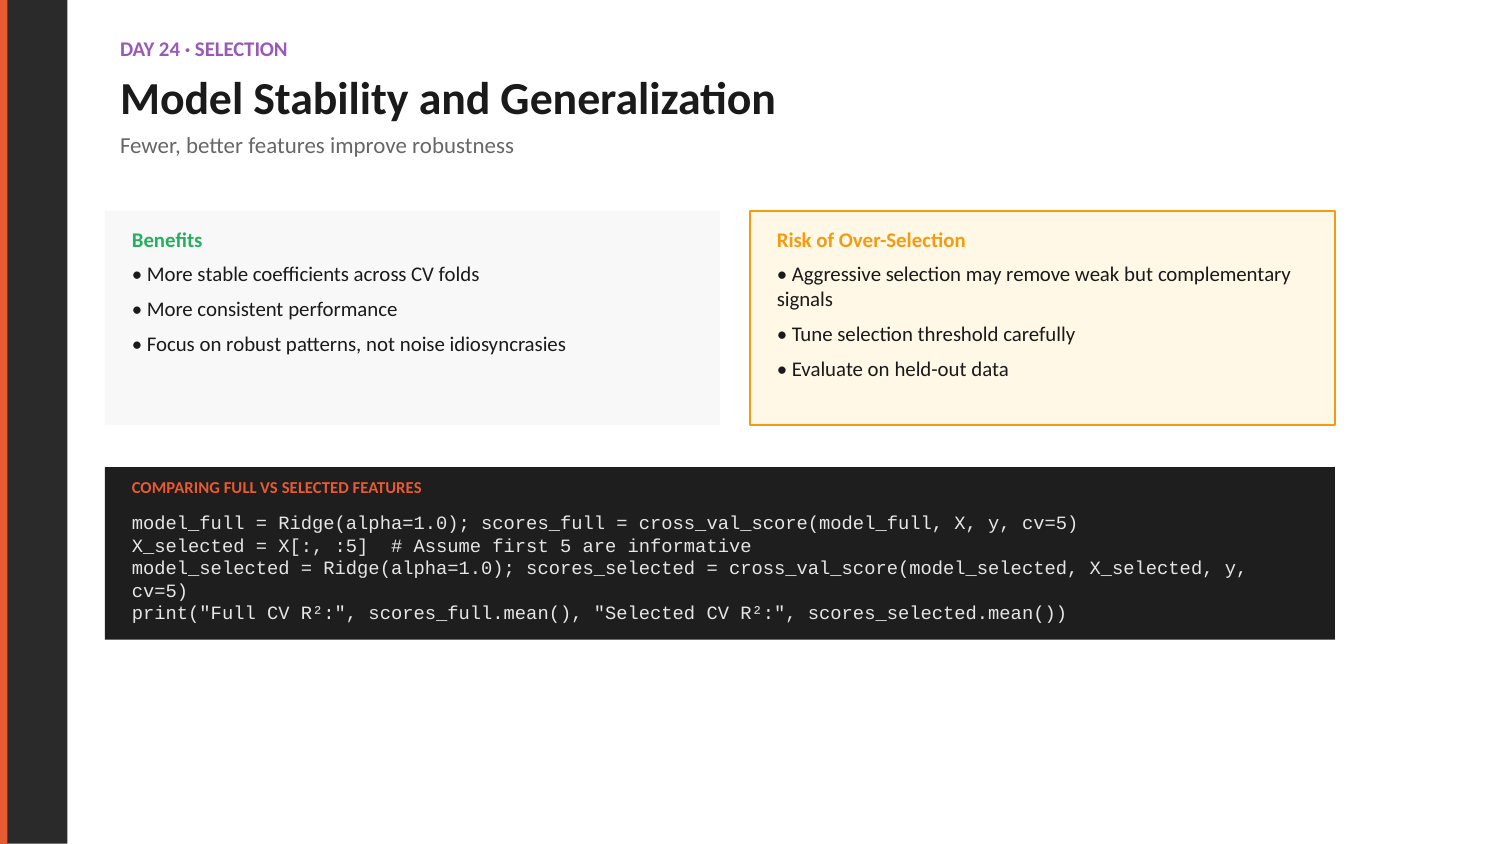

DAY 24 · SELECTION
Model Stability and Generalization
Fewer, better features improve robustness

Benefits
Risk of Over-Selection
• More stable coefficients across CV folds
• More consistent performance
• Focus on robust patterns, not noise idiosyncrasies
• Aggressive selection may remove weak but complementary signals
• Tune selection threshold carefully
• Evaluate on held-out data

COMPARING FULL VS SELECTED FEATURES
model_full = Ridge(alpha=1.0); scores_full = cross_val_score(model_full, X, y, cv=5)
X_selected = X[:, :5]  # Assume first 5 are informative
model_selected = Ridge(alpha=1.0); scores_selected = cross_val_score(model_selected, X_selected, y, cv=5)
print("Full CV R²:", scores_full.mean(), "Selected CV R²:", scores_selected.mean())